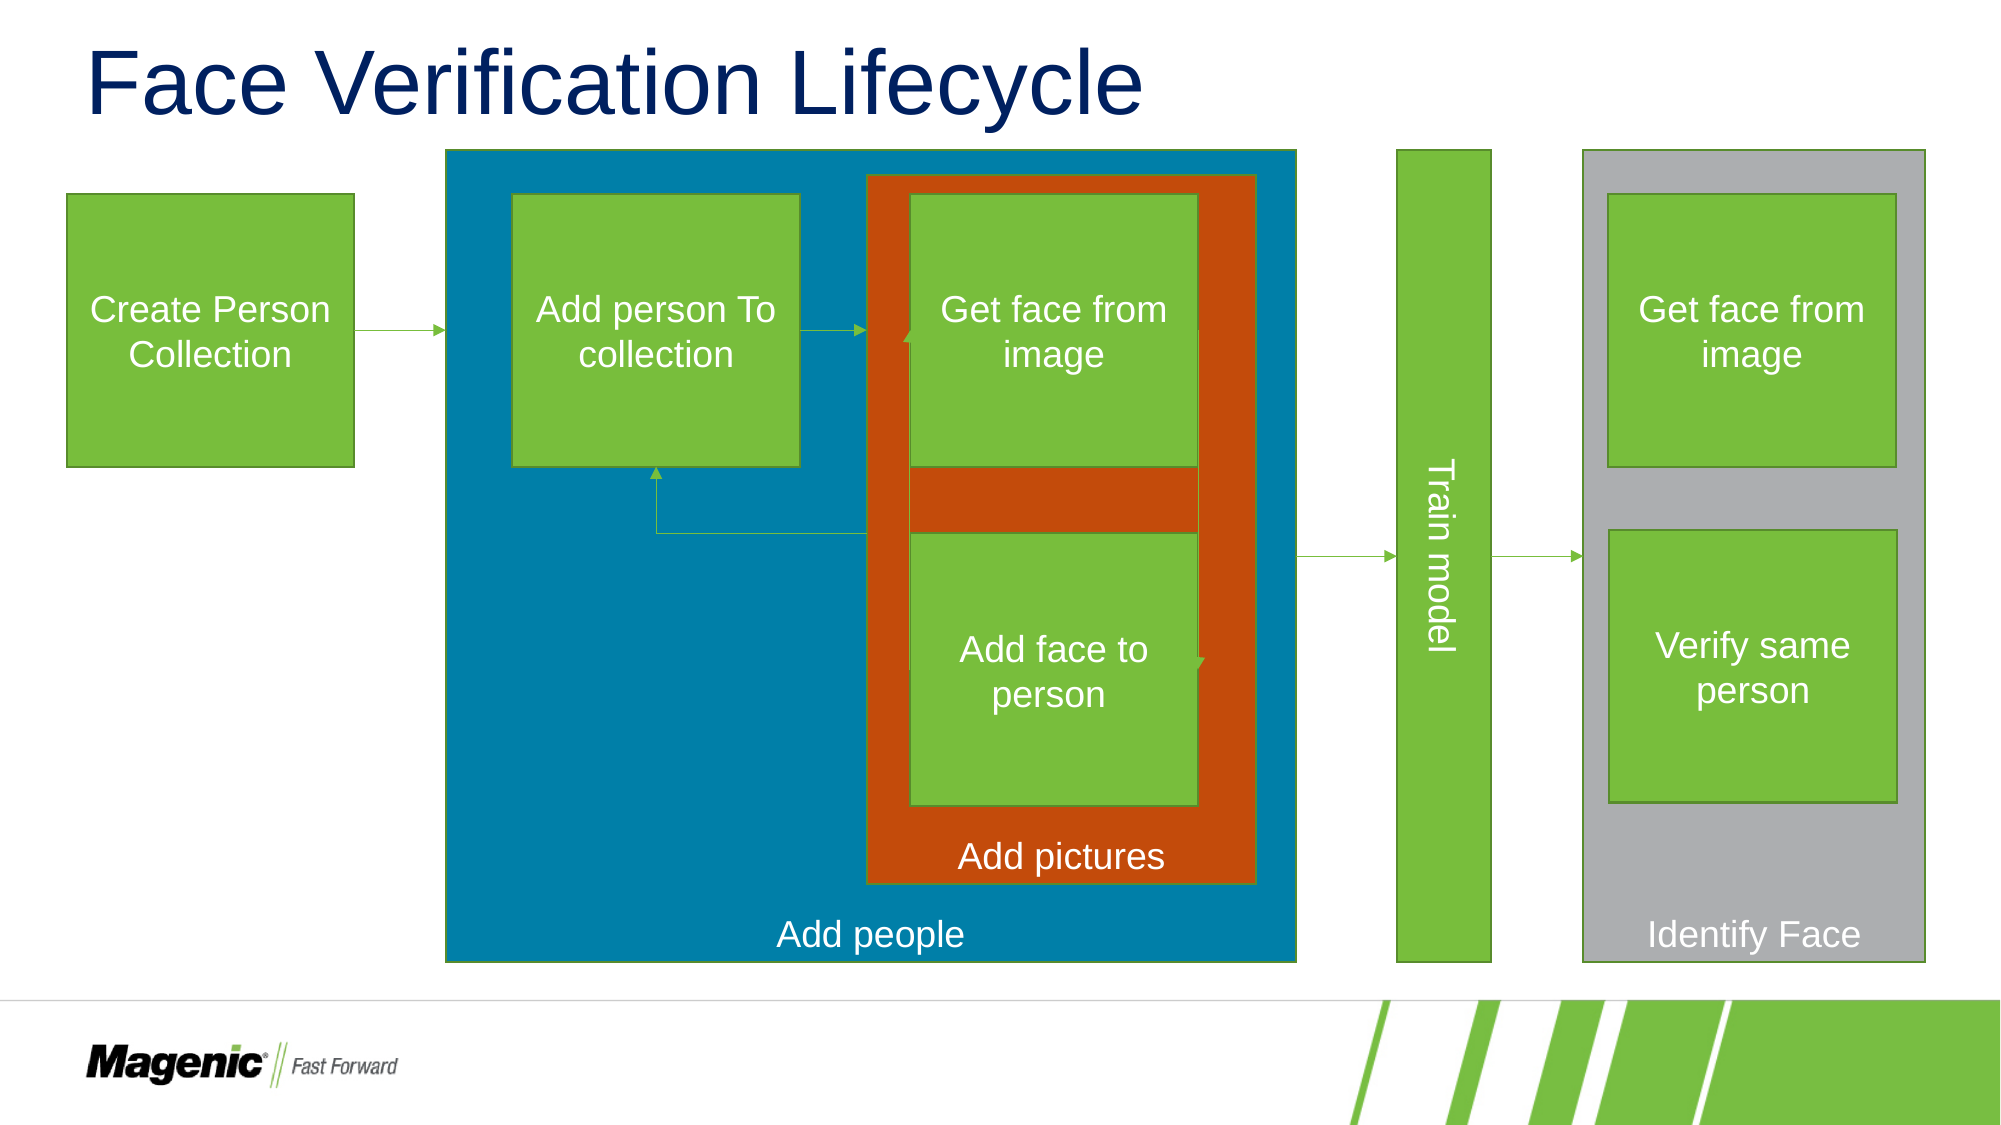

# Face Verification Lifecycle
Add people
Train model
Identify Face
Add pictures
Create Person Collection
Add person To collection
Get face from image
Get face from image
Verify same person
Add face to person